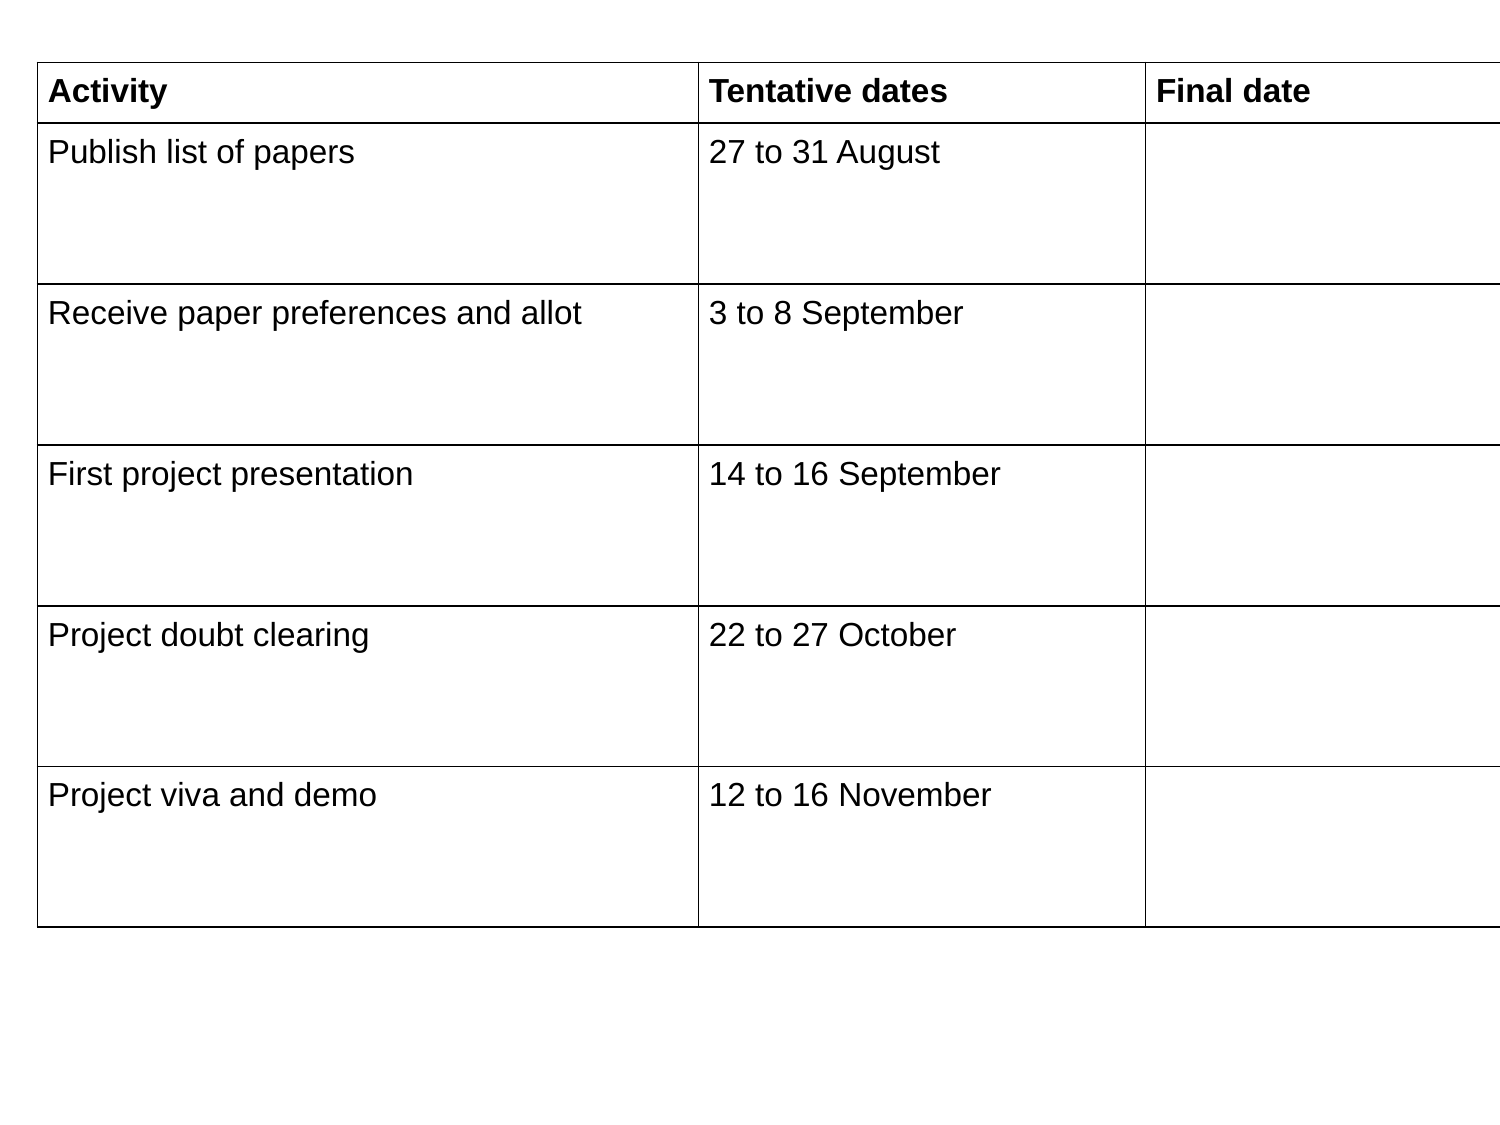

#
| Activity | Tentative dates | Final date |
| --- | --- | --- |
| Publish list of papers | 27 to 31 August |  |
| Receive paper preferences and allot | 3 to 8 September |  |
| First project presentation | 14 to 16 September |  |
| Project doubt clearing | 22 to 27 October |  |
| Project viva and demo | 12 to 16 November |  |